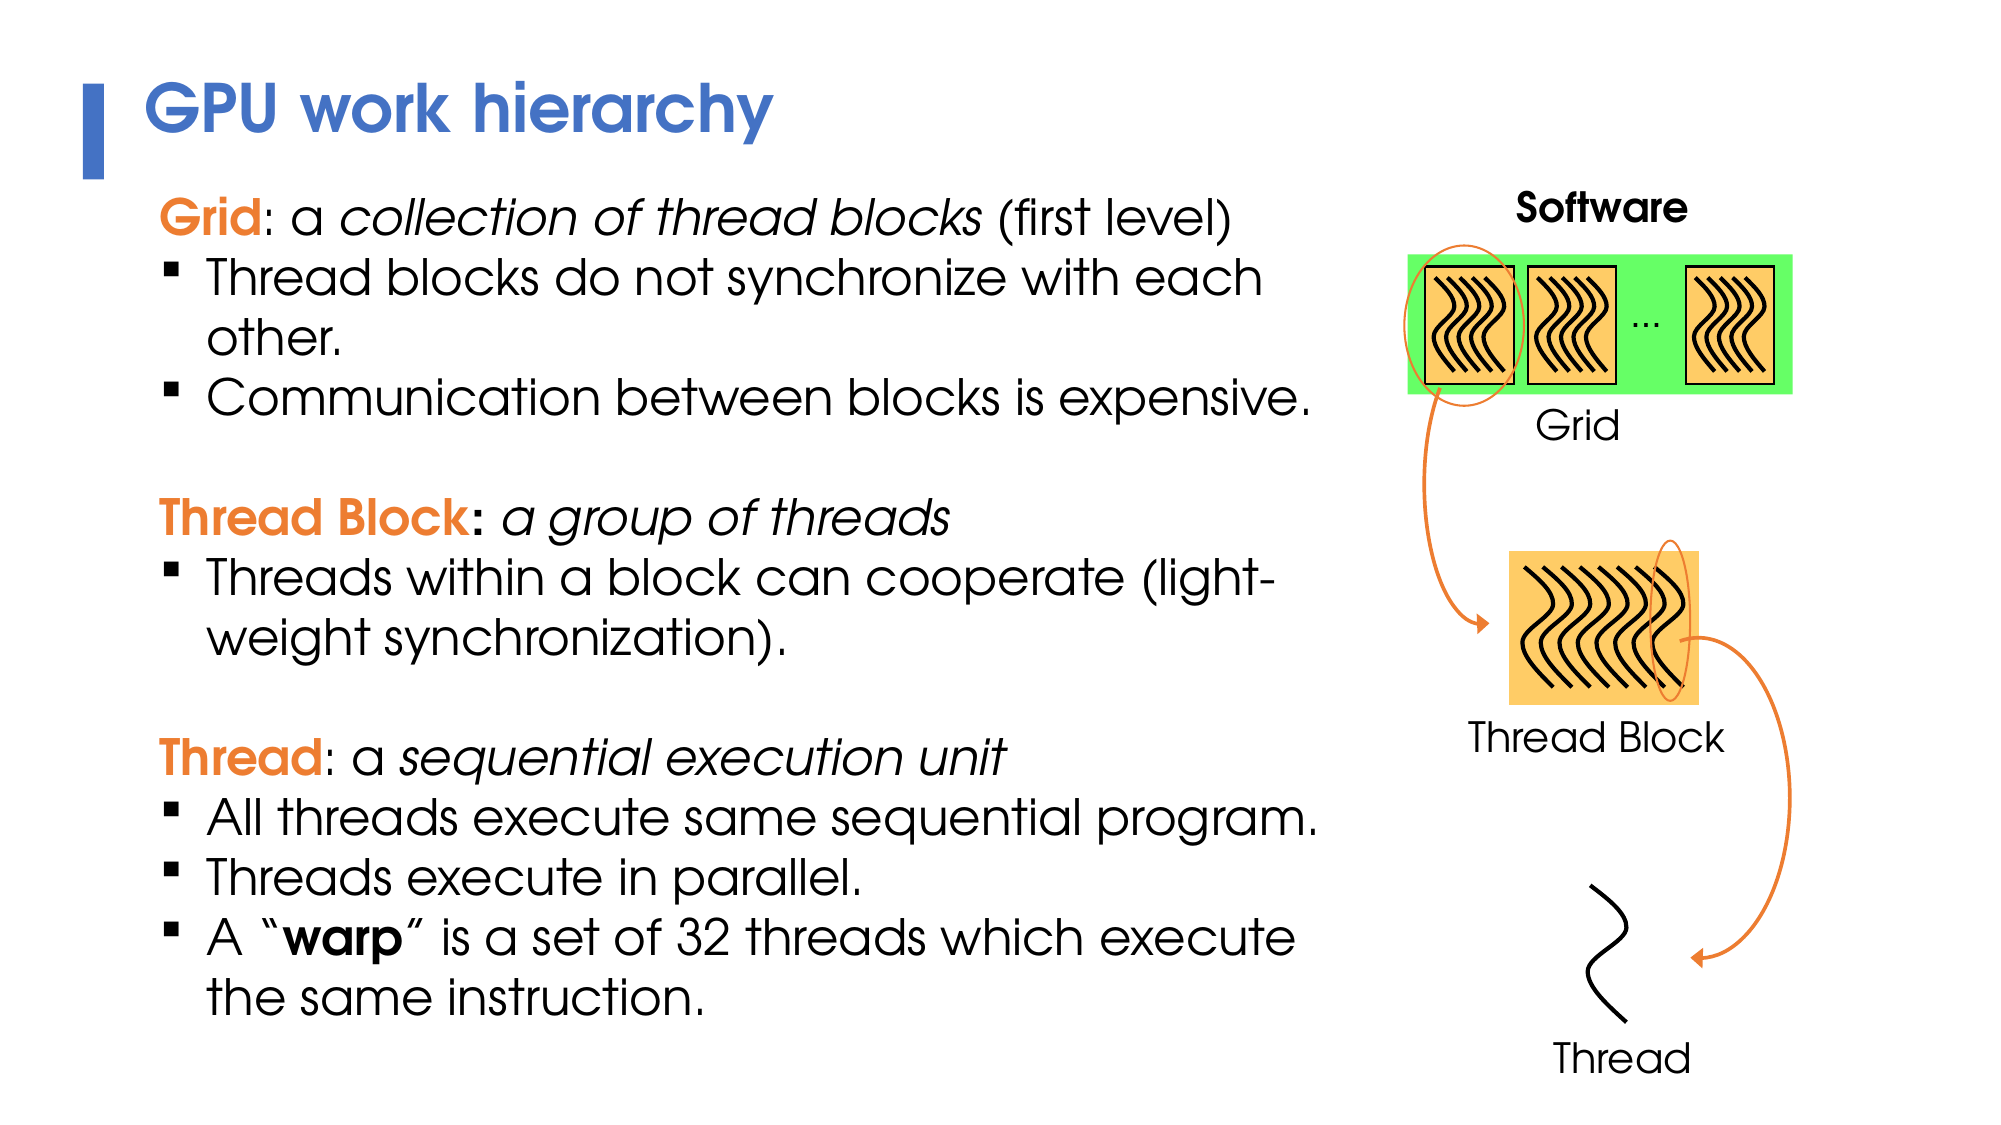

GPU work hierarchy

Grid: a collection of thread blocks (first level)
Thread blocks do not synchronize with each other.
Communication between blocks is expensive.

Thread Block: a group of threads
Threads within a block can cooperate (light-weight synchronization).

Thread: a sequential execution unit
All threads execute same sequential program.
Threads execute in parallel.
A “warp” is a set of 32 threads which execute the same instruction.

Software

...
Grid

Thread Block

Thread